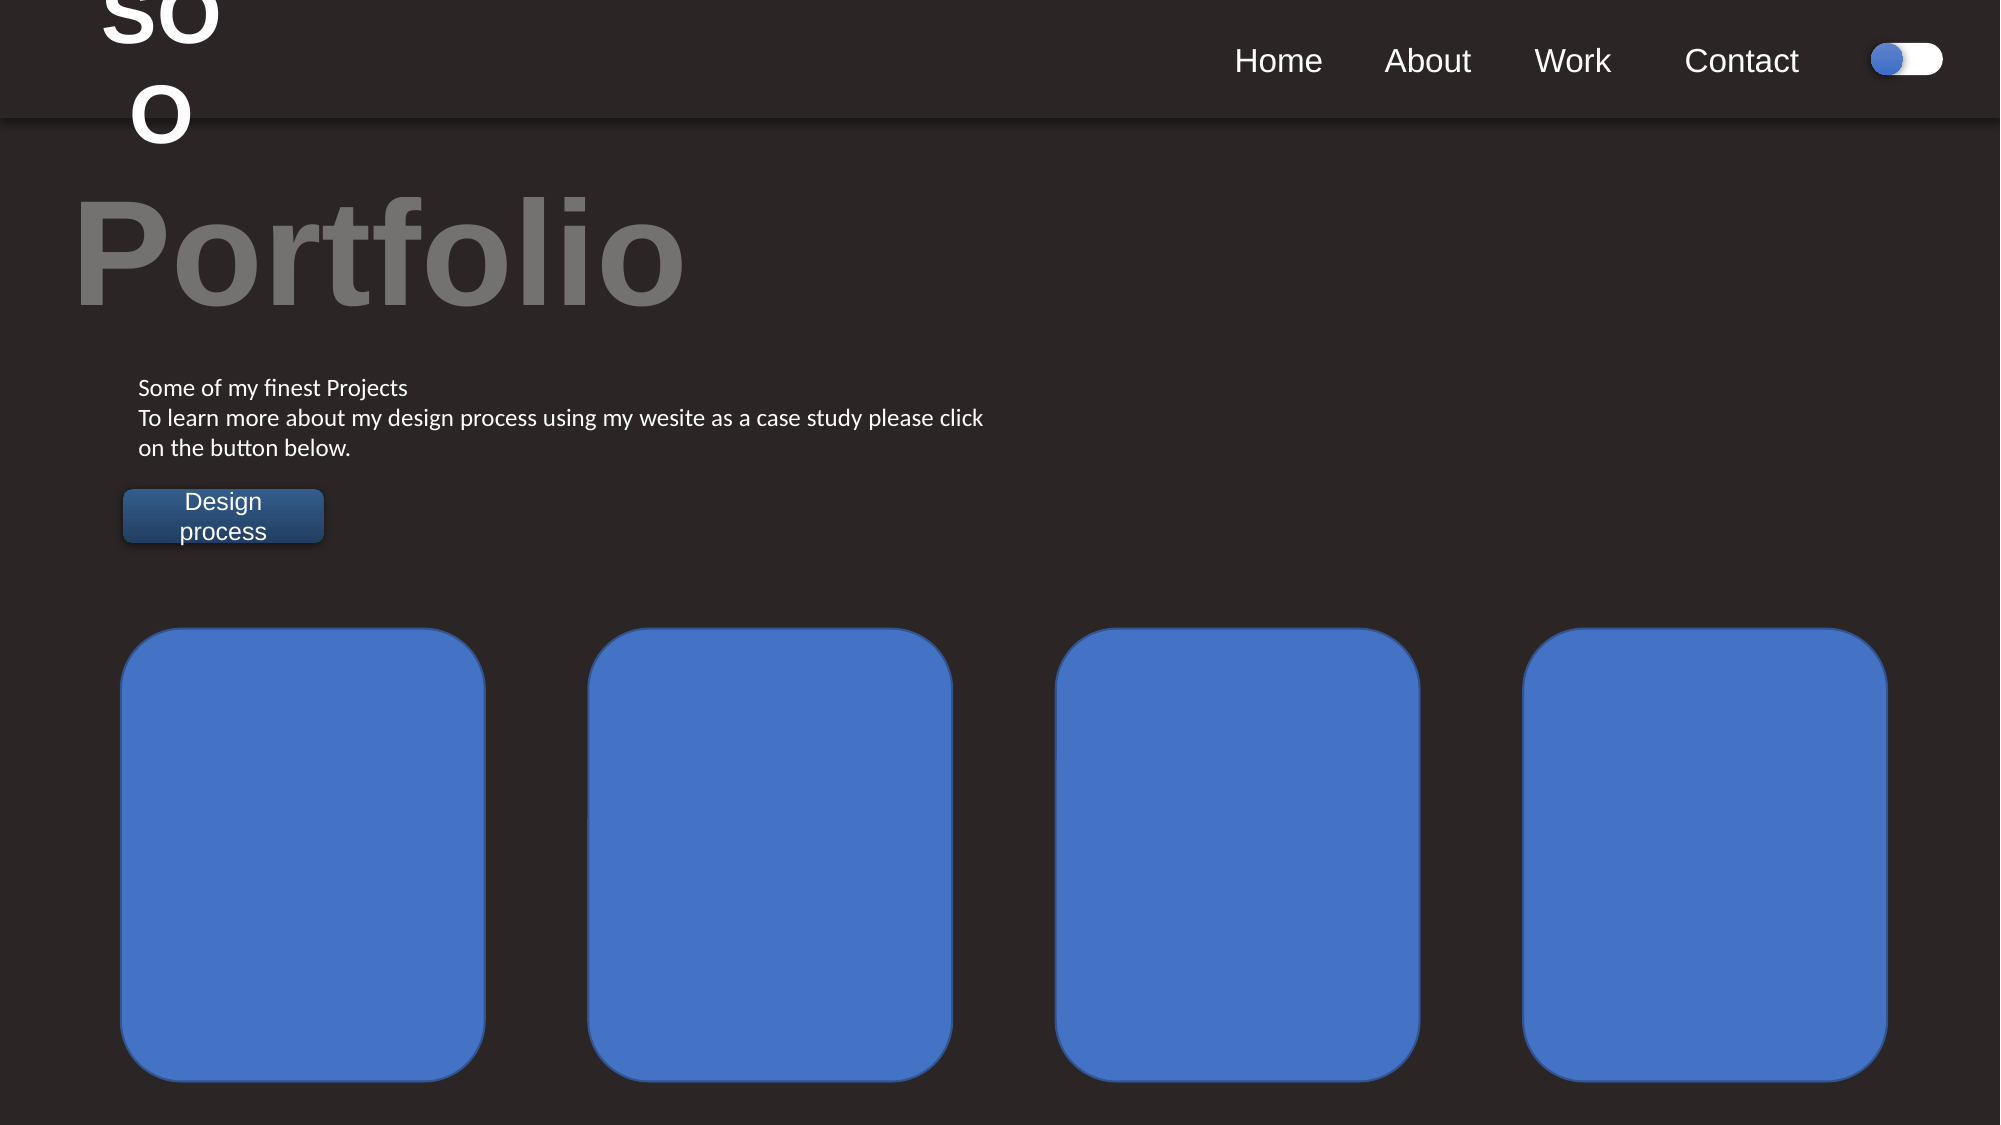

SOO
Home	About	Work	Contact

Portfolio
Some of my finest Projects
To learn more about my design process using my wesite as a case study please click on the button below.
Design process